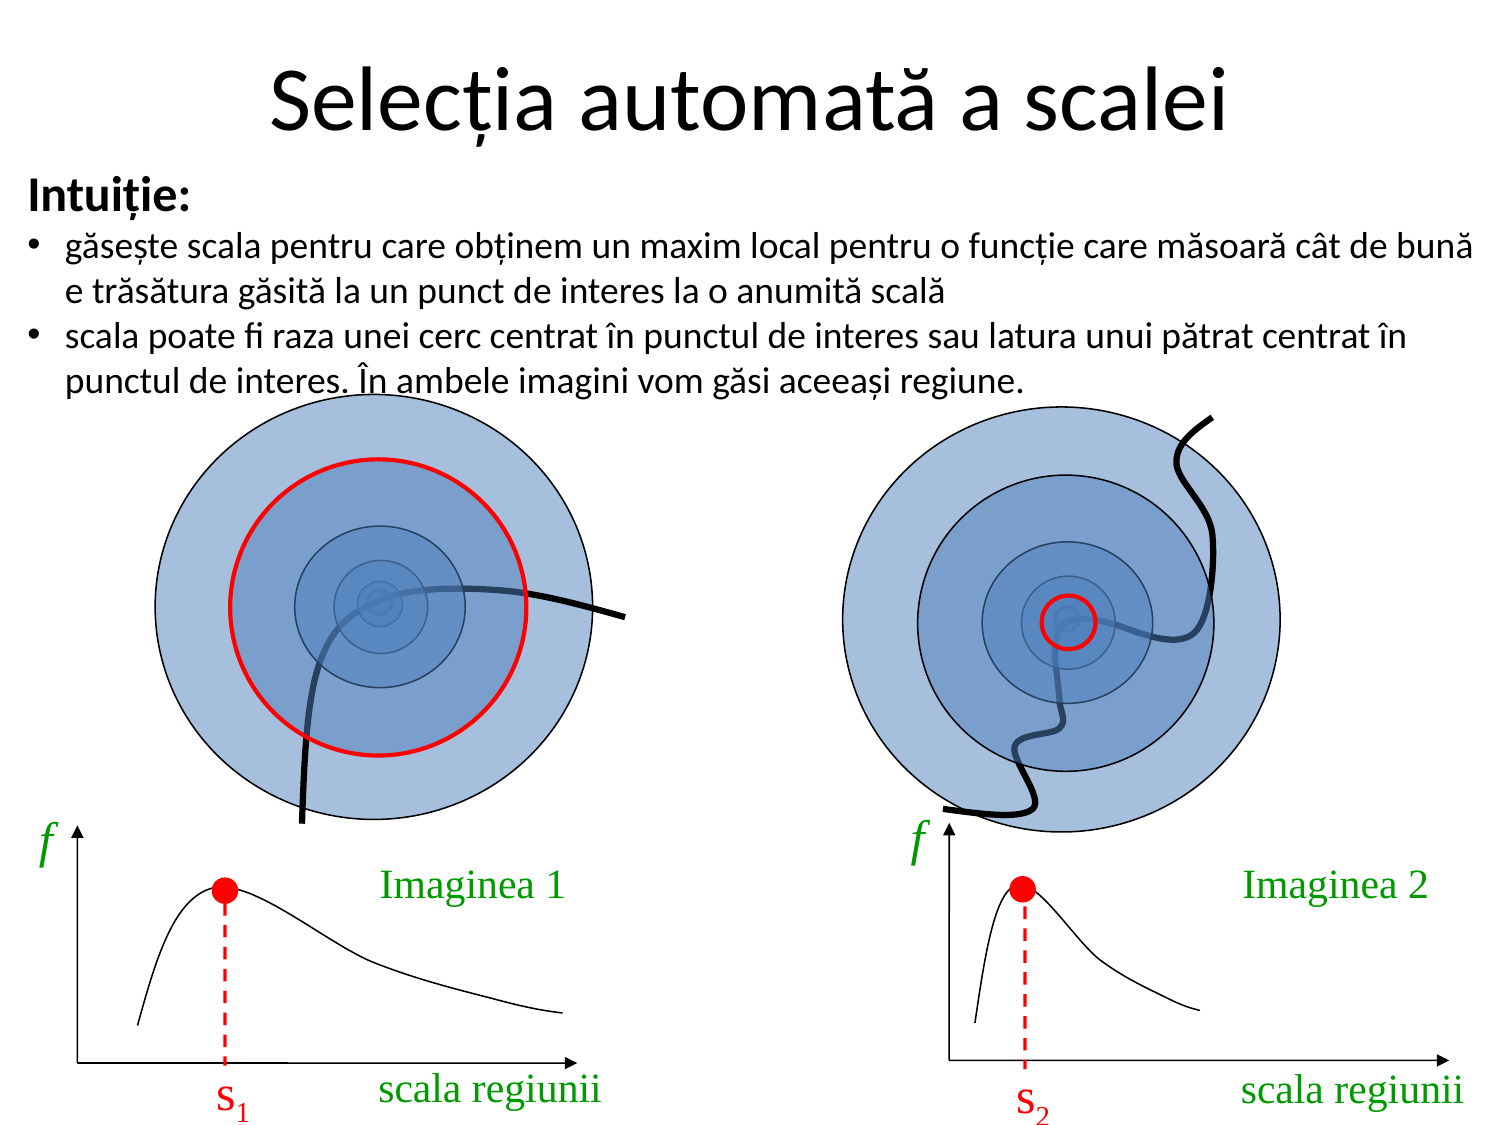

# Selecția automată a scalei
Intuiție:
găsește scala pentru care obținem un maxim local pentru o funcție care măsoară cât de bună e trăsătura găsită la un punct de interes la o anumită scală
scala poate fi raza unei cerc centrat în punctul de interes sau latura unui pătrat centrat în punctul de interes. În ambele imagini vom găsi aceeași regiune.

f

Imaginea 2

scala regiunii

f

Imaginea 1

scala regiunii

s2

s1